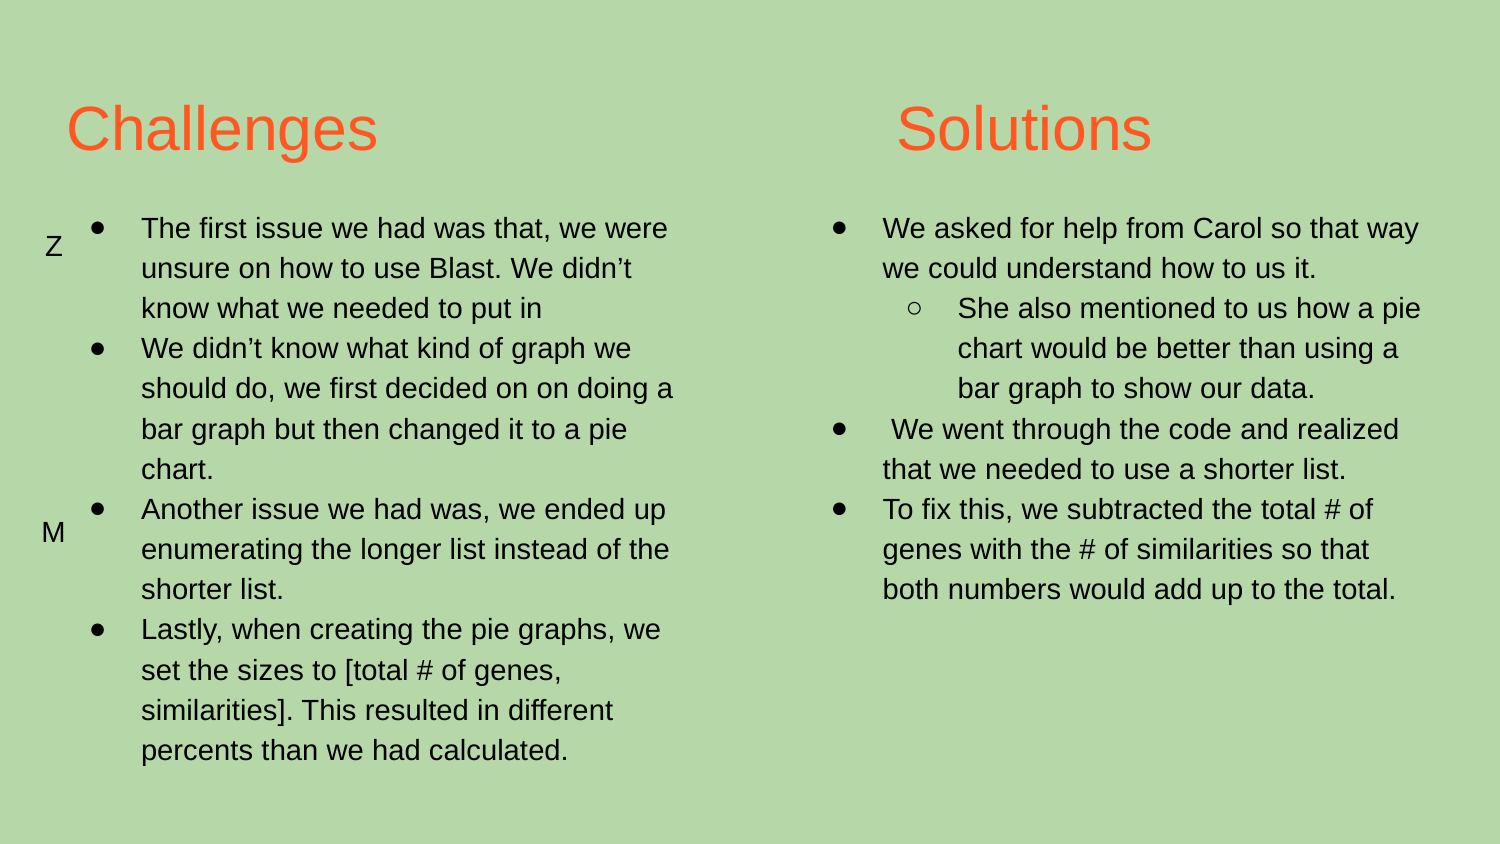

# Challenges                              Solutions
The first issue we had was that, we were unsure on how to use Blast. We didn’t know what we needed to put in
We didn’t know what kind of graph we should do, we first decided on on doing a bar graph but then changed it to a pie chart.
Another issue we had was, we ended up enumerating the longer list instead of the shorter list.
Lastly, when creating the pie graphs, we set the sizes to [total # of genes, similarities]. This resulted in different percents than we had calculated.

We asked for help from Carol so that way we could understand how to us it.
She also mentioned to us how a pie chart would be better than using a bar graph to show our data.
 We went through the code and realized that we needed to use a shorter list.
To fix this, we subtracted the total # of genes with the # of similarities so that both numbers would add up to the total.
Z
M